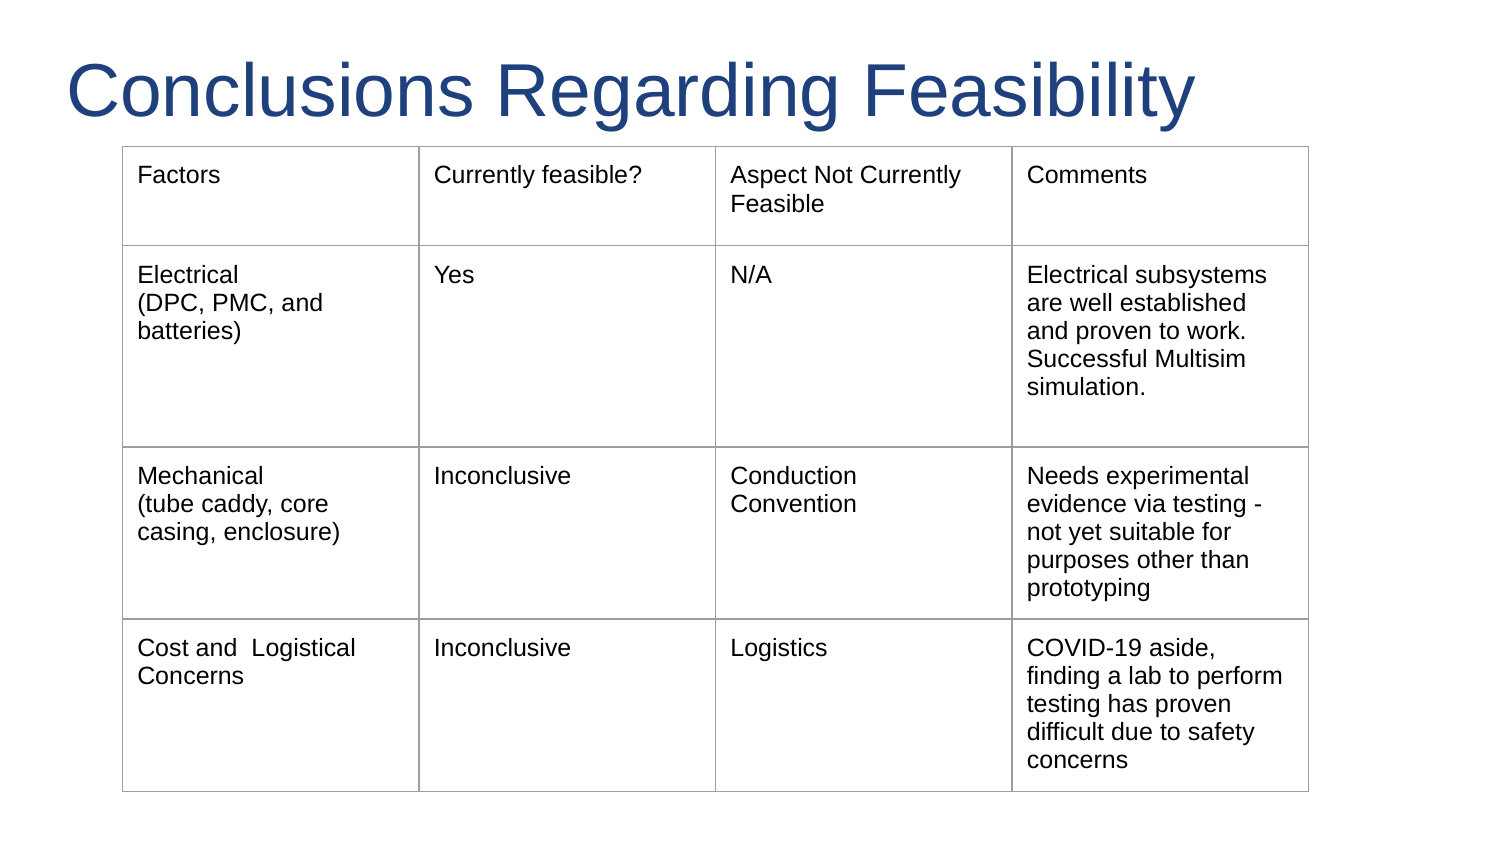

# Conclusions Regarding Feasibility
| Factors | Currently feasible? | Aspect Not Currently Feasible | Comments |
| --- | --- | --- | --- |
| Electrical (DPC, PMC, and batteries) | Yes | N/A | Electrical subsystems are well established and proven to work. Successful Multisim simulation. |
| Mechanical (tube caddy, core casing, enclosure) | Inconclusive | Conduction Convention | Needs experimental evidence via testing - not yet suitable for purposes other than prototyping |
| Cost and Logistical Concerns | Inconclusive | Logistics | COVID-19 aside, finding a lab to perform testing has proven difficult due to safety concerns |